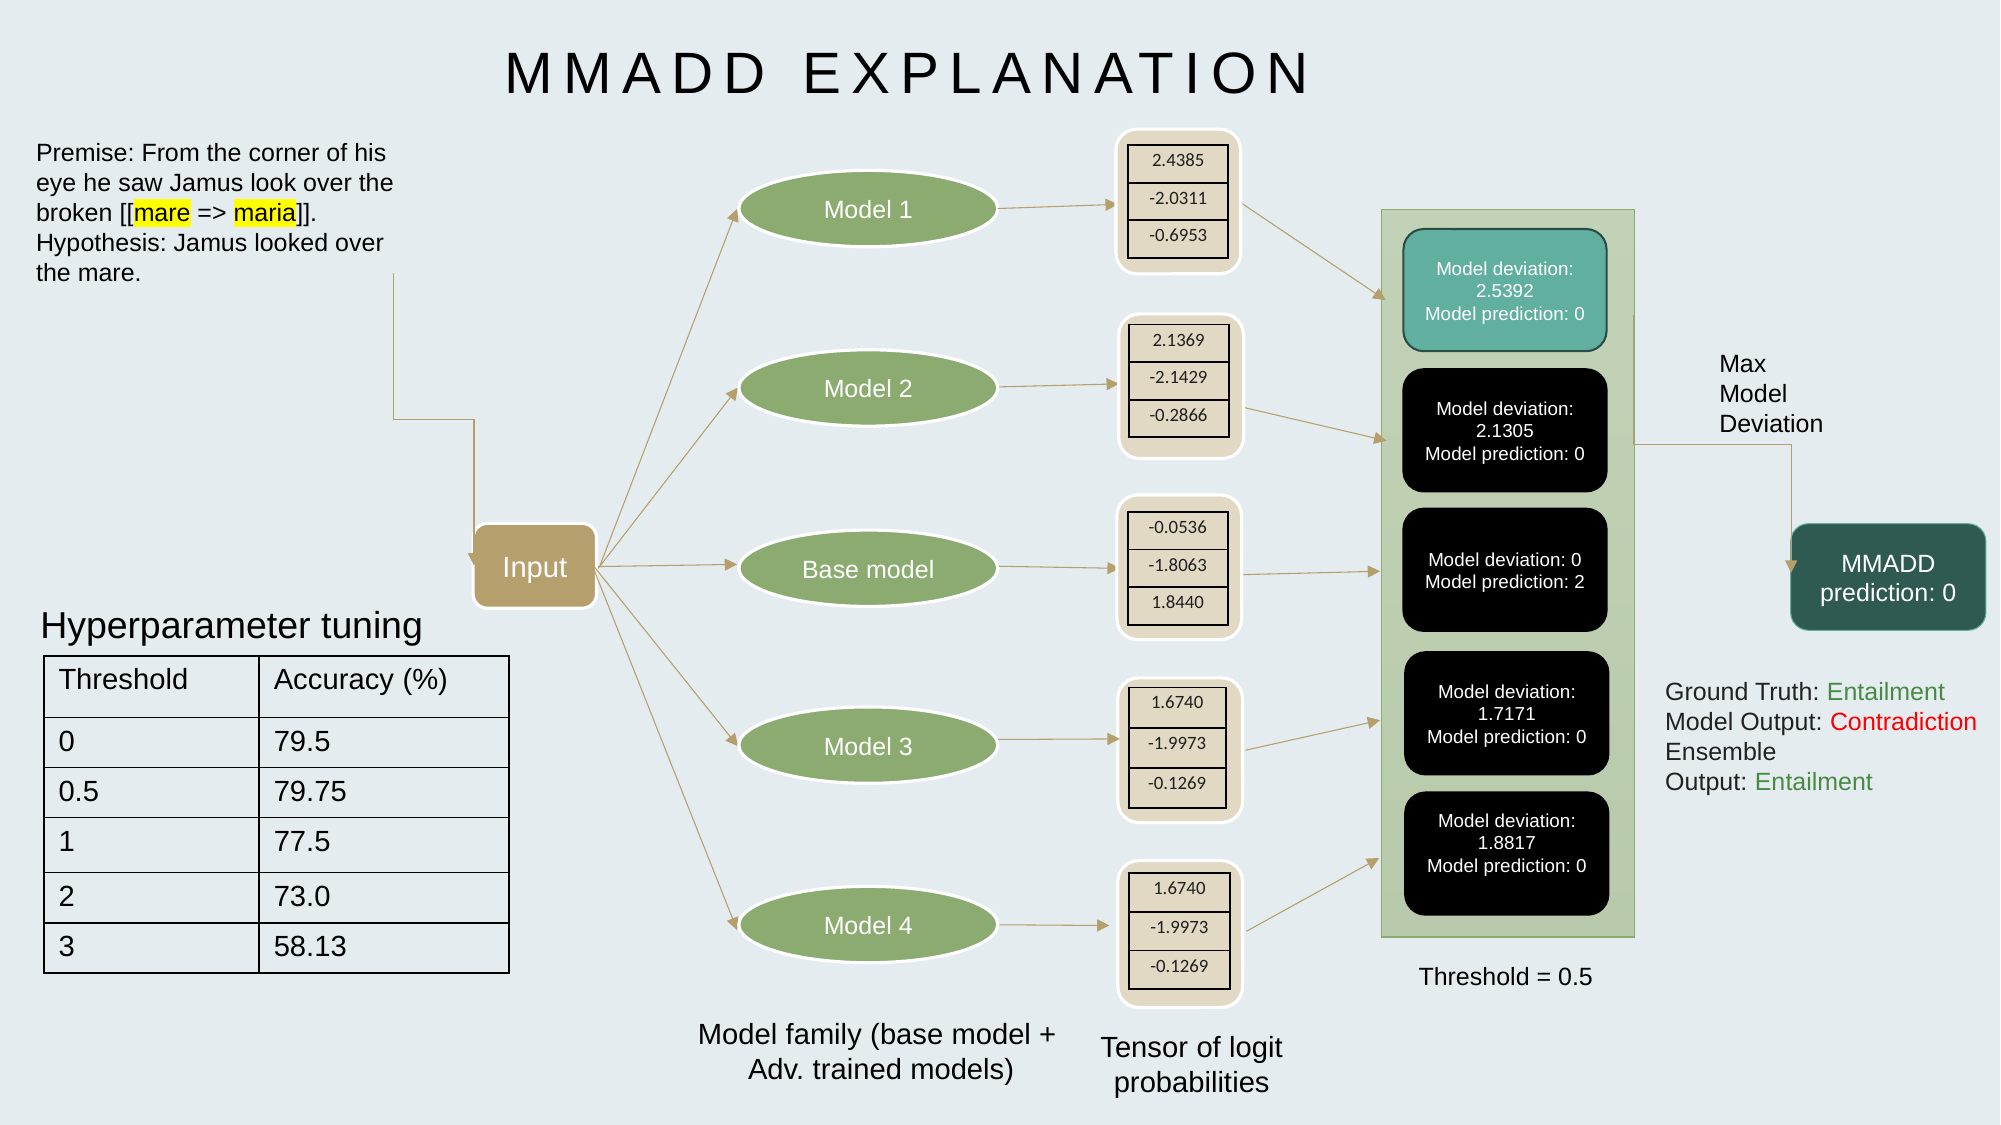

# MMADD Explanation
Premise: From the corner of his eye he saw Jamus look over the broken [[mare => maria]].
Hypothesis: Jamus looked over the mare.

| 2.4385 |
| --- |
| -2.0311 |
| -0.6953 |
Model 1

Model deviation: 2.5392
Model prediction: 0

| 2.1369 |
| --- |
| -2.1429 |
| -0.2866 |
Max
Model Deviation
Model 2
Model deviation: 2.1305
Model prediction: 0

Model deviation: 0
Model prediction: 2
| -0.0536 |
| --- |
| -1.8063 |
| 1.8440 |
Input
MMADD prediction: 0
Base model
Hyperparameter tuning
Model deviation: 1.7171
Model prediction: 0
| Threshold | Accuracy (%) |
| --- | --- |
| 0 | 79.5 |
| 0.5 | 79.75 |
| 1 | 77.5 |
| 2 | 73.0 |
| 3 | 58.13 |
Ground Truth: Entailment
Model Output: Contradiction
Ensemble Output: Entailment

| 1.6740 |
| --- |
| -1.9973 |
| -0.1269 |
Model 3
Model deviation: 1.8817
Model prediction: 0

| 1.6740 |
| --- |
| -1.9973 |
| -0.1269 |
Model 4
Threshold = 0.5
Model family (base model +
Adv. trained models)
Tensor of logit probabilities